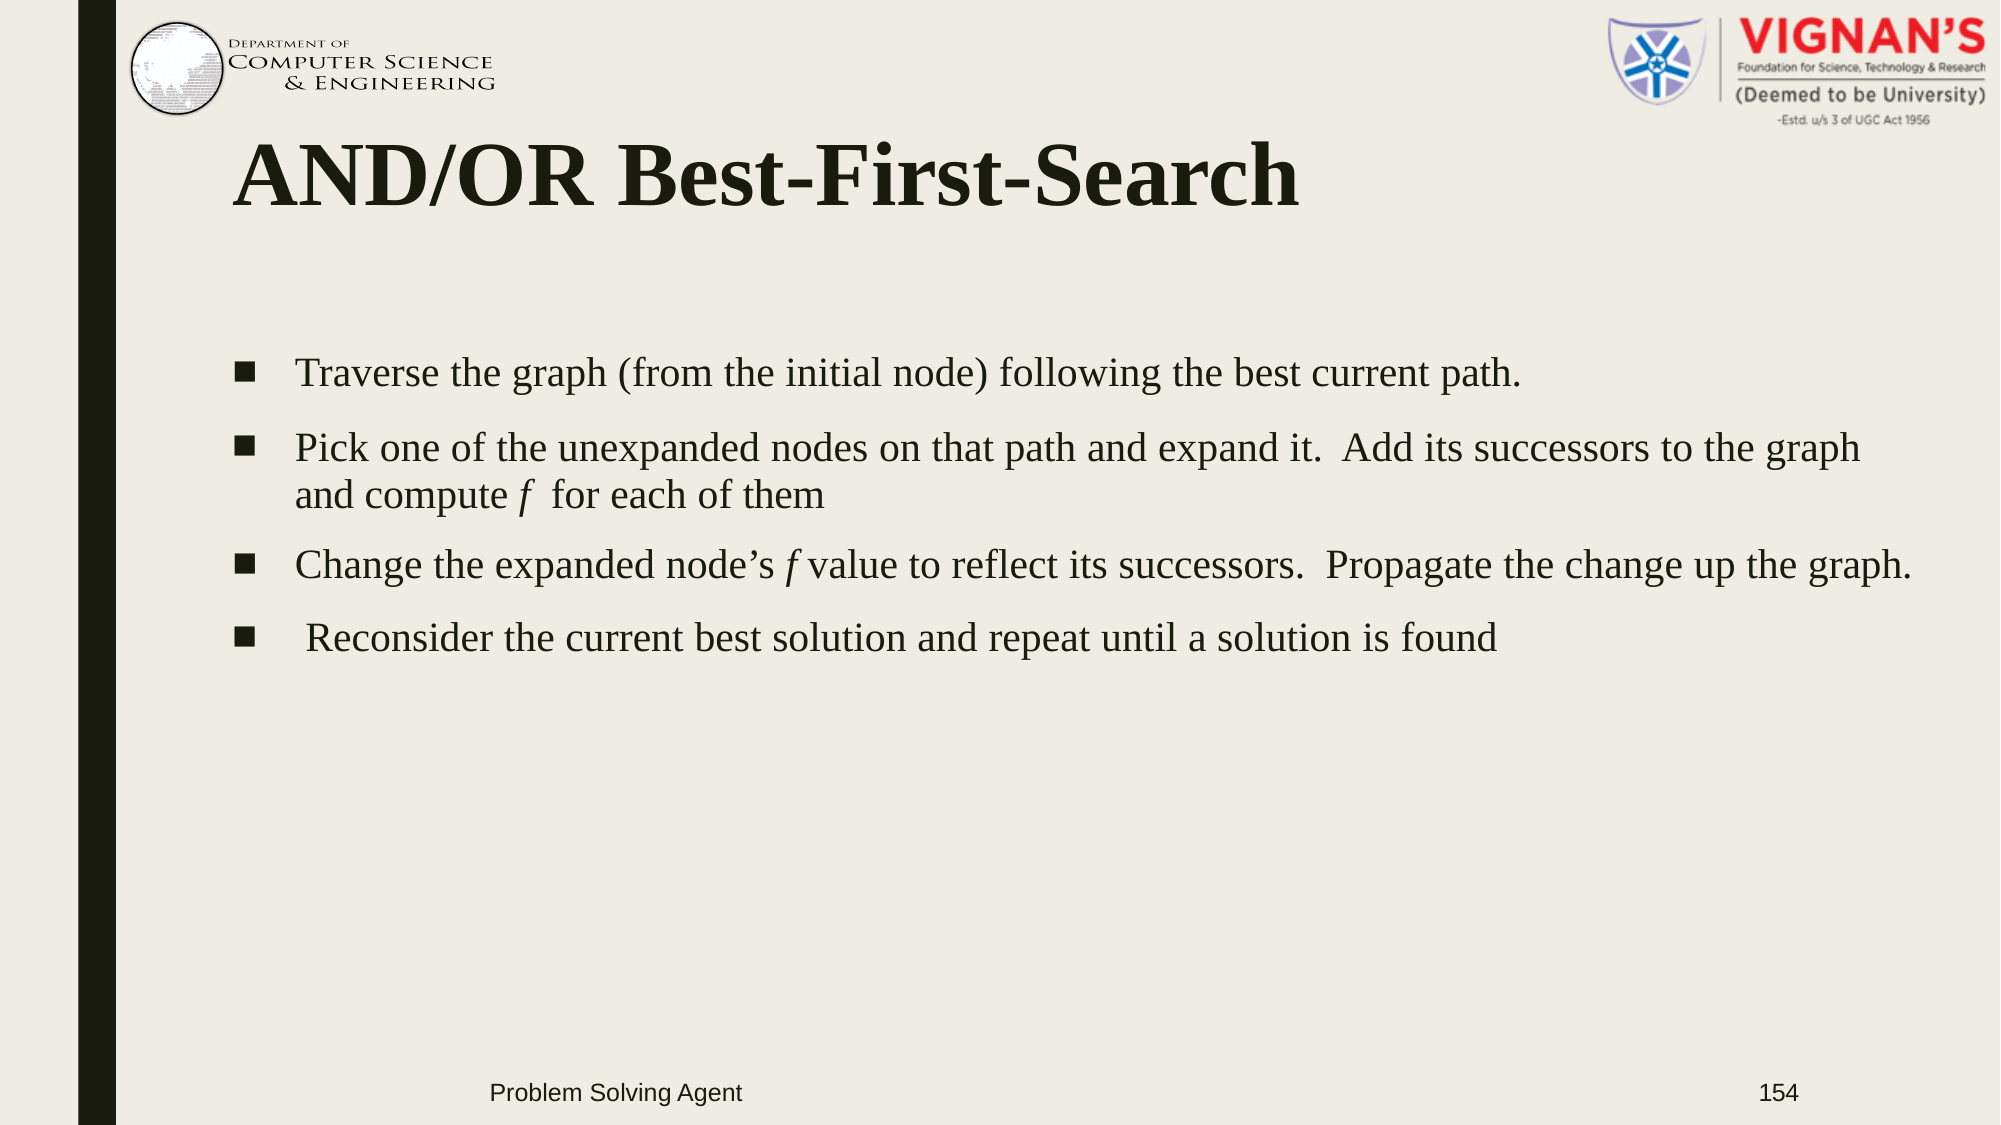

# AND/OR Best-First-Search
Traverse the graph (from the initial node) following the best current path.
Pick one of the unexpanded nodes on that path and expand it. Add its successors to the graph and compute f for each of them
Change the expanded node’s f value to reflect its successors. Propagate the change up the graph.
Reconsider the current best solution and repeat until a solution is found
Problem Solving Agent
154